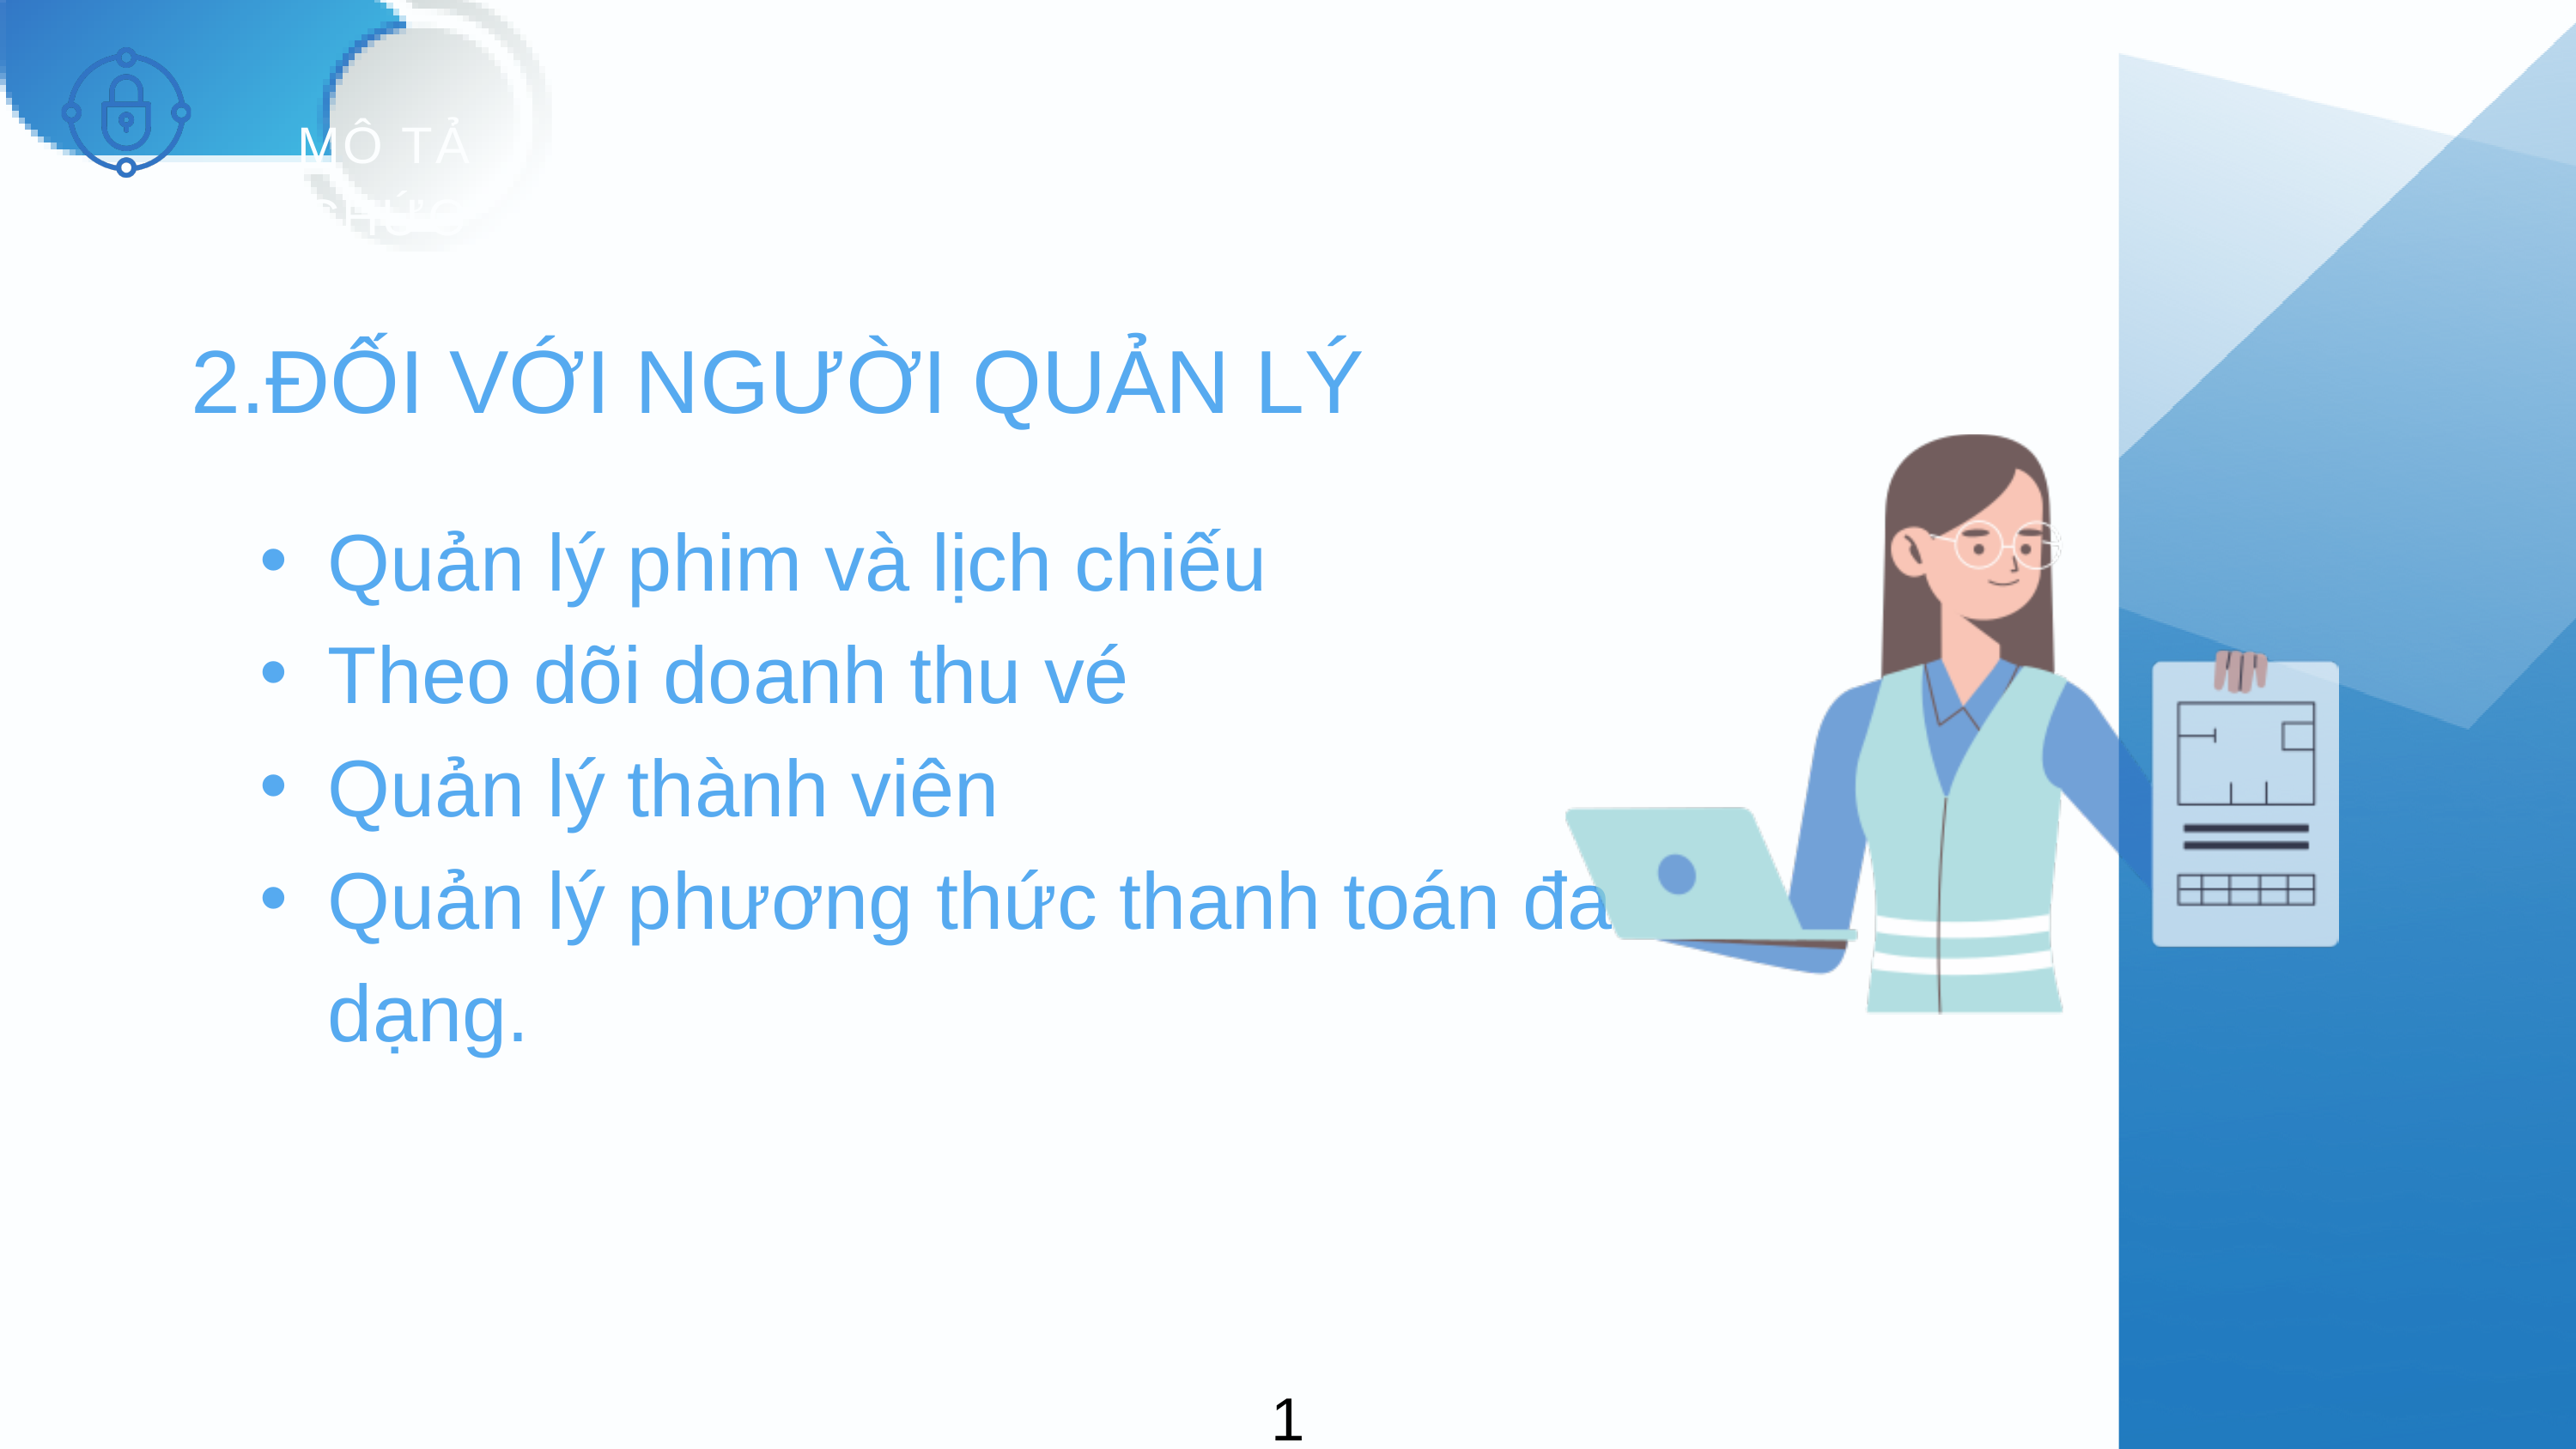

MÔ TẢ CHỨC NĂNG

2.ĐỐI VỚI NGƯỜI QUẢN LÝ

Quản lý phim và lịch chiếu
Theo dõi doanh thu vé
Quản lý thành viên
Quản lý phương thức thanh toán đa dạng.
10